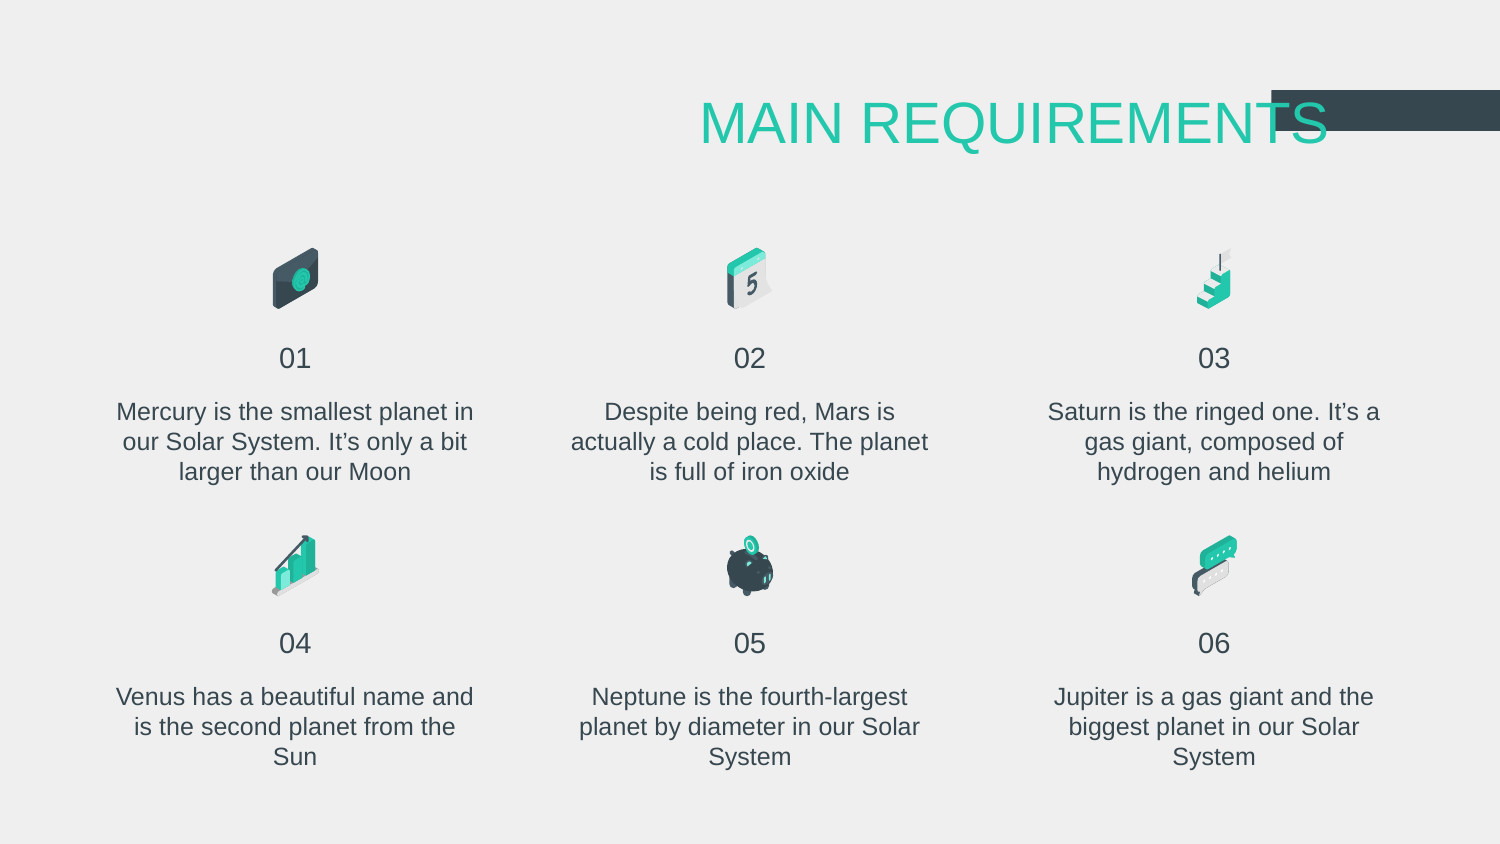

# MAIN REQUIREMENTS

01
02
03
Mercury is the smallest planet in our Solar System. It’s only a bit larger than our Moon
Despite being red, Mars is actually a cold place. The planet is full of iron oxide
Saturn is the ringed one. It’s a gas giant, composed of hydrogen and helium

04
05
06
Venus has a beautiful name and is the second planet from the Sun
Neptune is the fourth-largest planet by diameter in our Solar System
Jupiter is a gas giant and the biggest planet in our Solar System